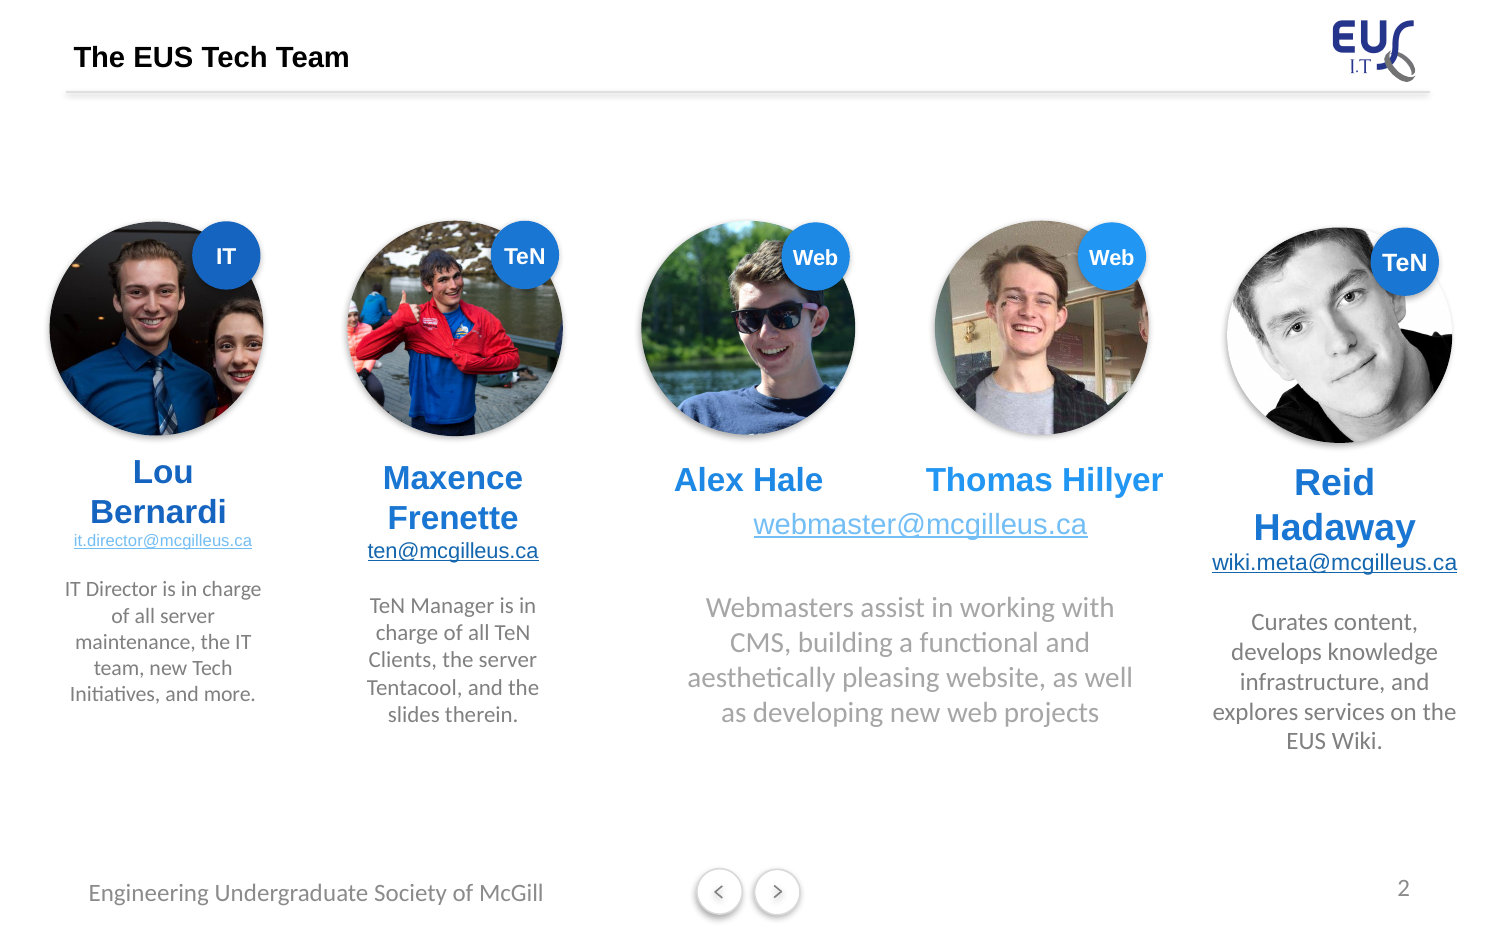

# The EUS Tech Team

TeN

IT

Web
Web

TeN
Lou Bernardi
it.director@mcgilleus.ca
IT Director is in charge of all server maintenance, the IT team, new Tech Initiatives, and more.
Maxence Frenette
ten@mcgilleus.ca

TeN Manager is in charge of all TeN Clients, the server Tentacool, and the slides therein.
Alex Hale

Thomas Hillyer

Reid
Hadaway
wiki.meta@mcgilleus.ca

Curates content, develops knowledge infrastructure, and explores services on the EUS Wiki.
webmaster@mcgilleus.ca
Webmasters assist in working with CMS, building a functional and aesthetically pleasing website, as well as developing new web projects
2